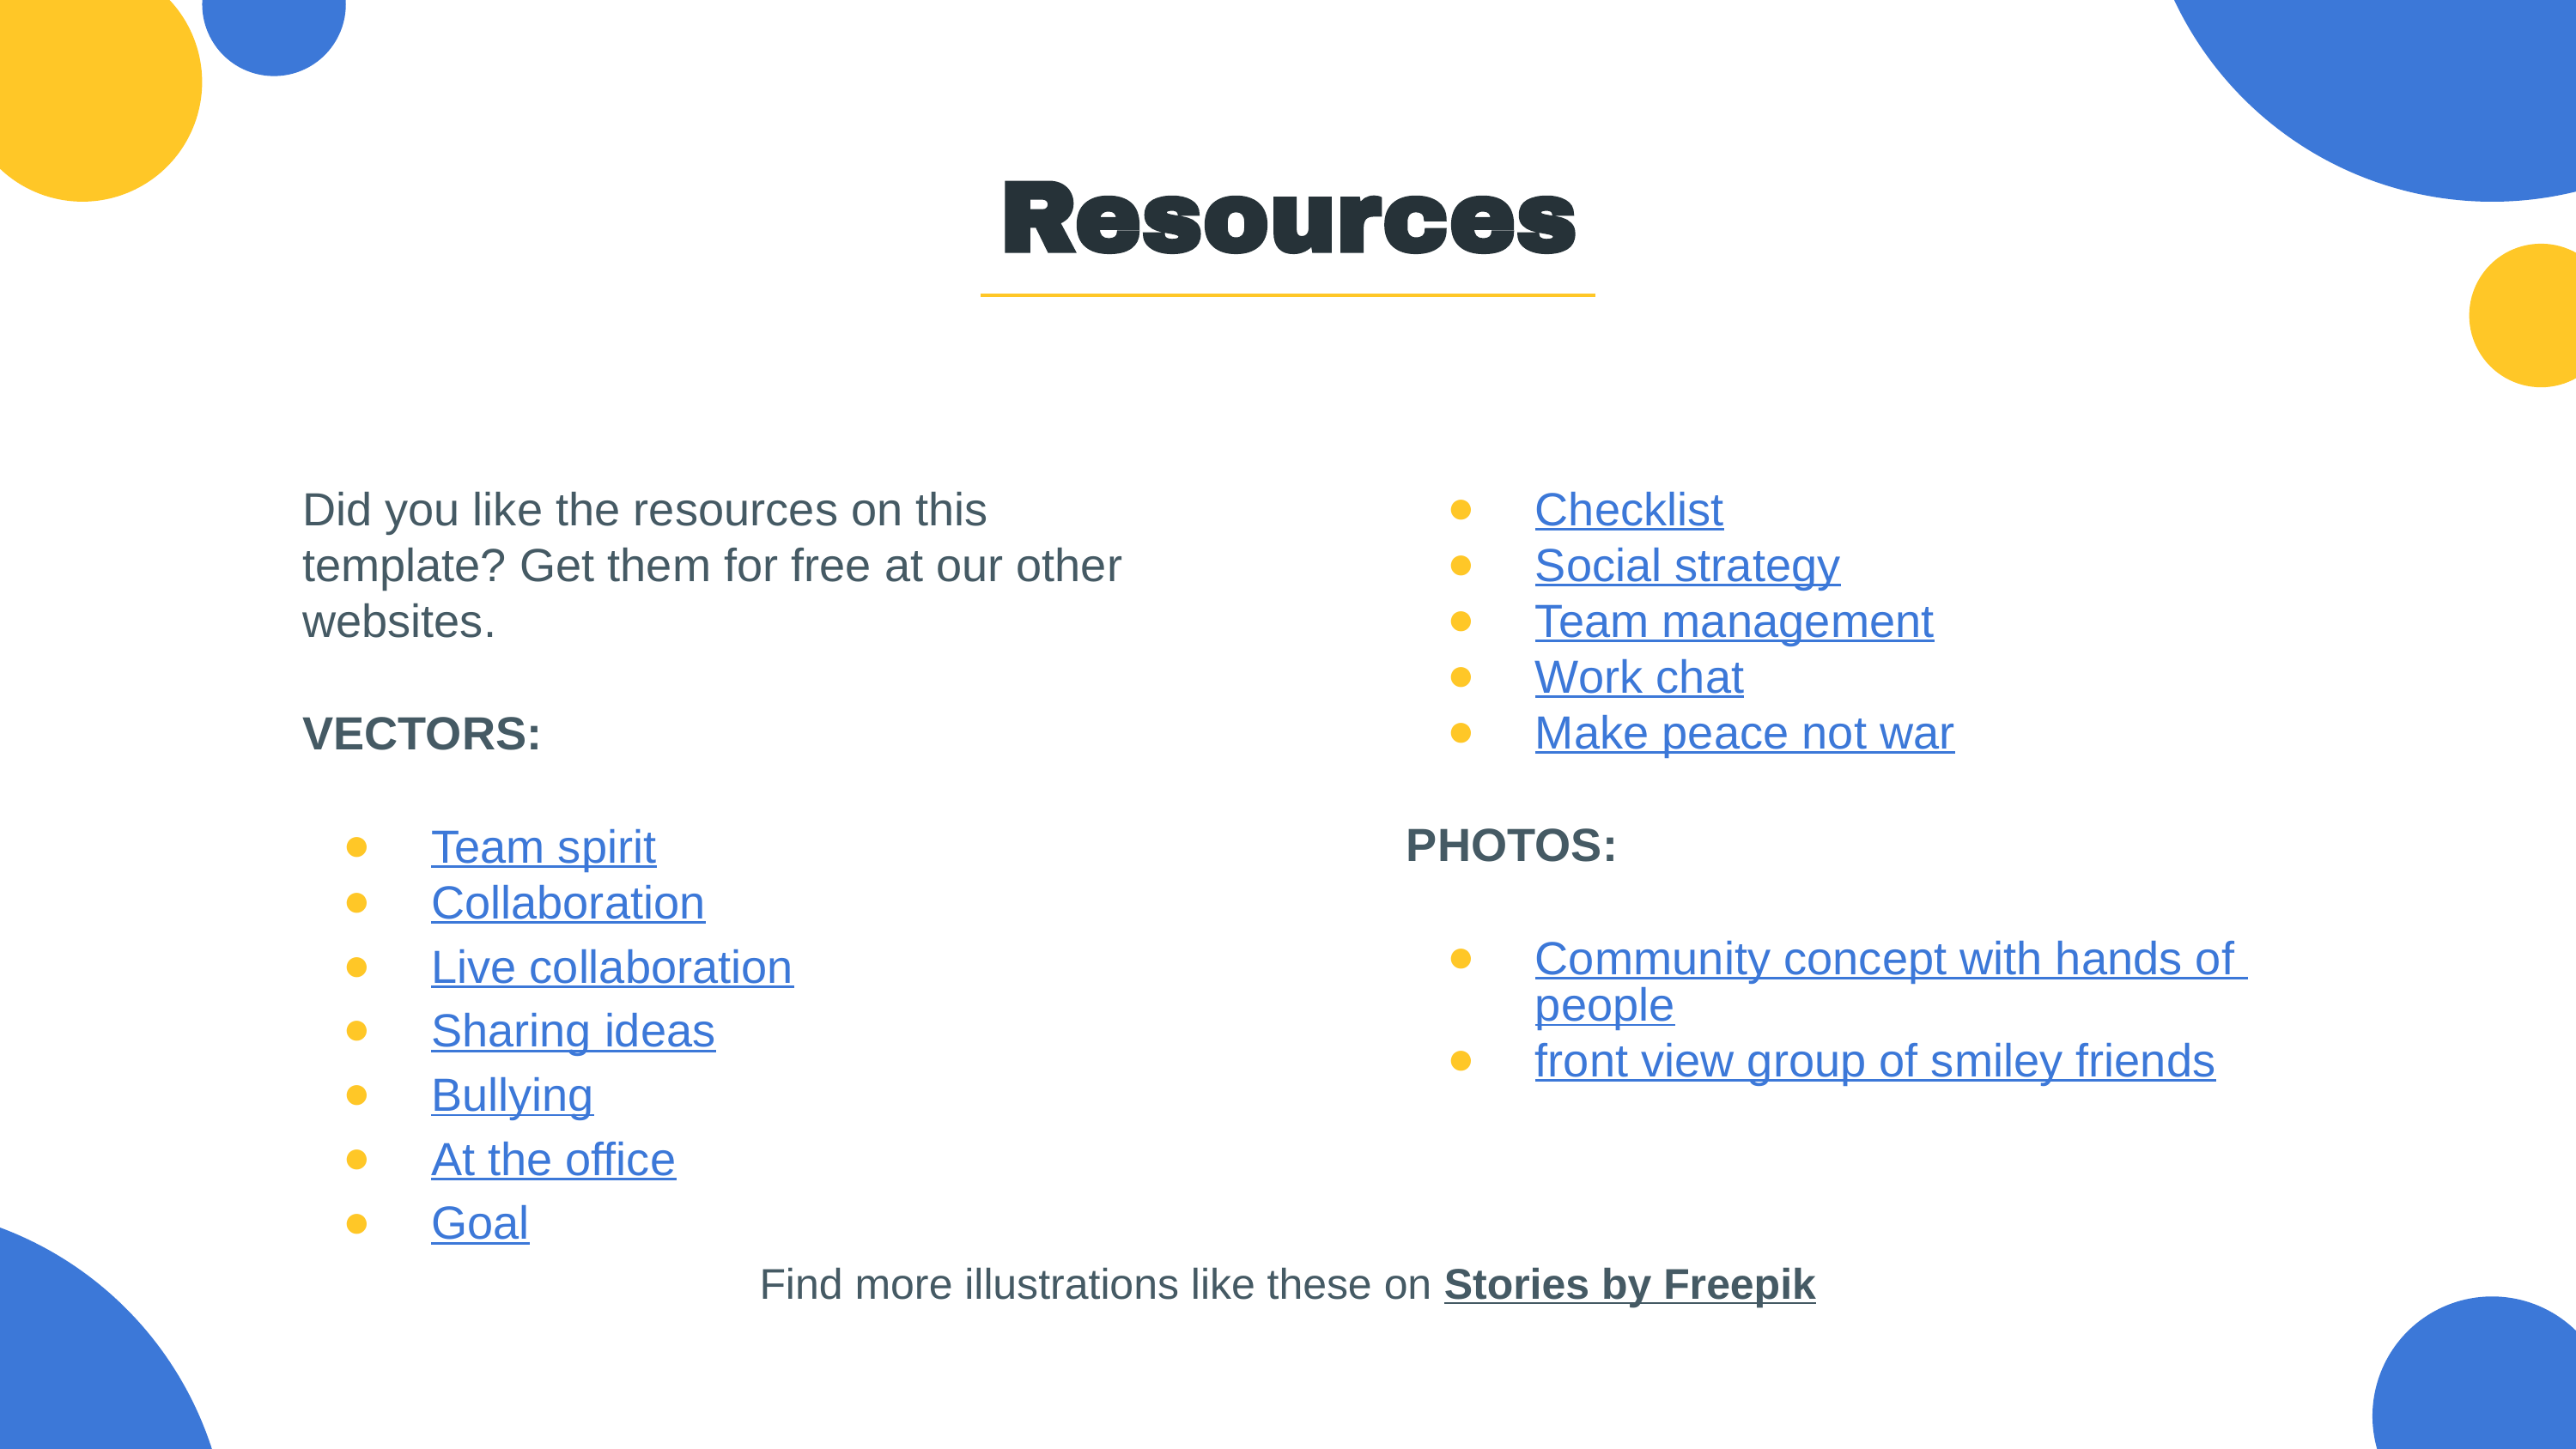

# Resources
Did you like the resources on this template? Get them for free at our other websites.
VECTORS:
Team spirit
Collaboration
Live collaboration
Sharing ideas
Bullying
At the office
Goal
Checklist
Social strategy
Team management
Work chat
Make peace not war
PHOTOS:
Community concept with hands of people
front view group of smiley friends
Find more illustrations like these on Stories by Freepik